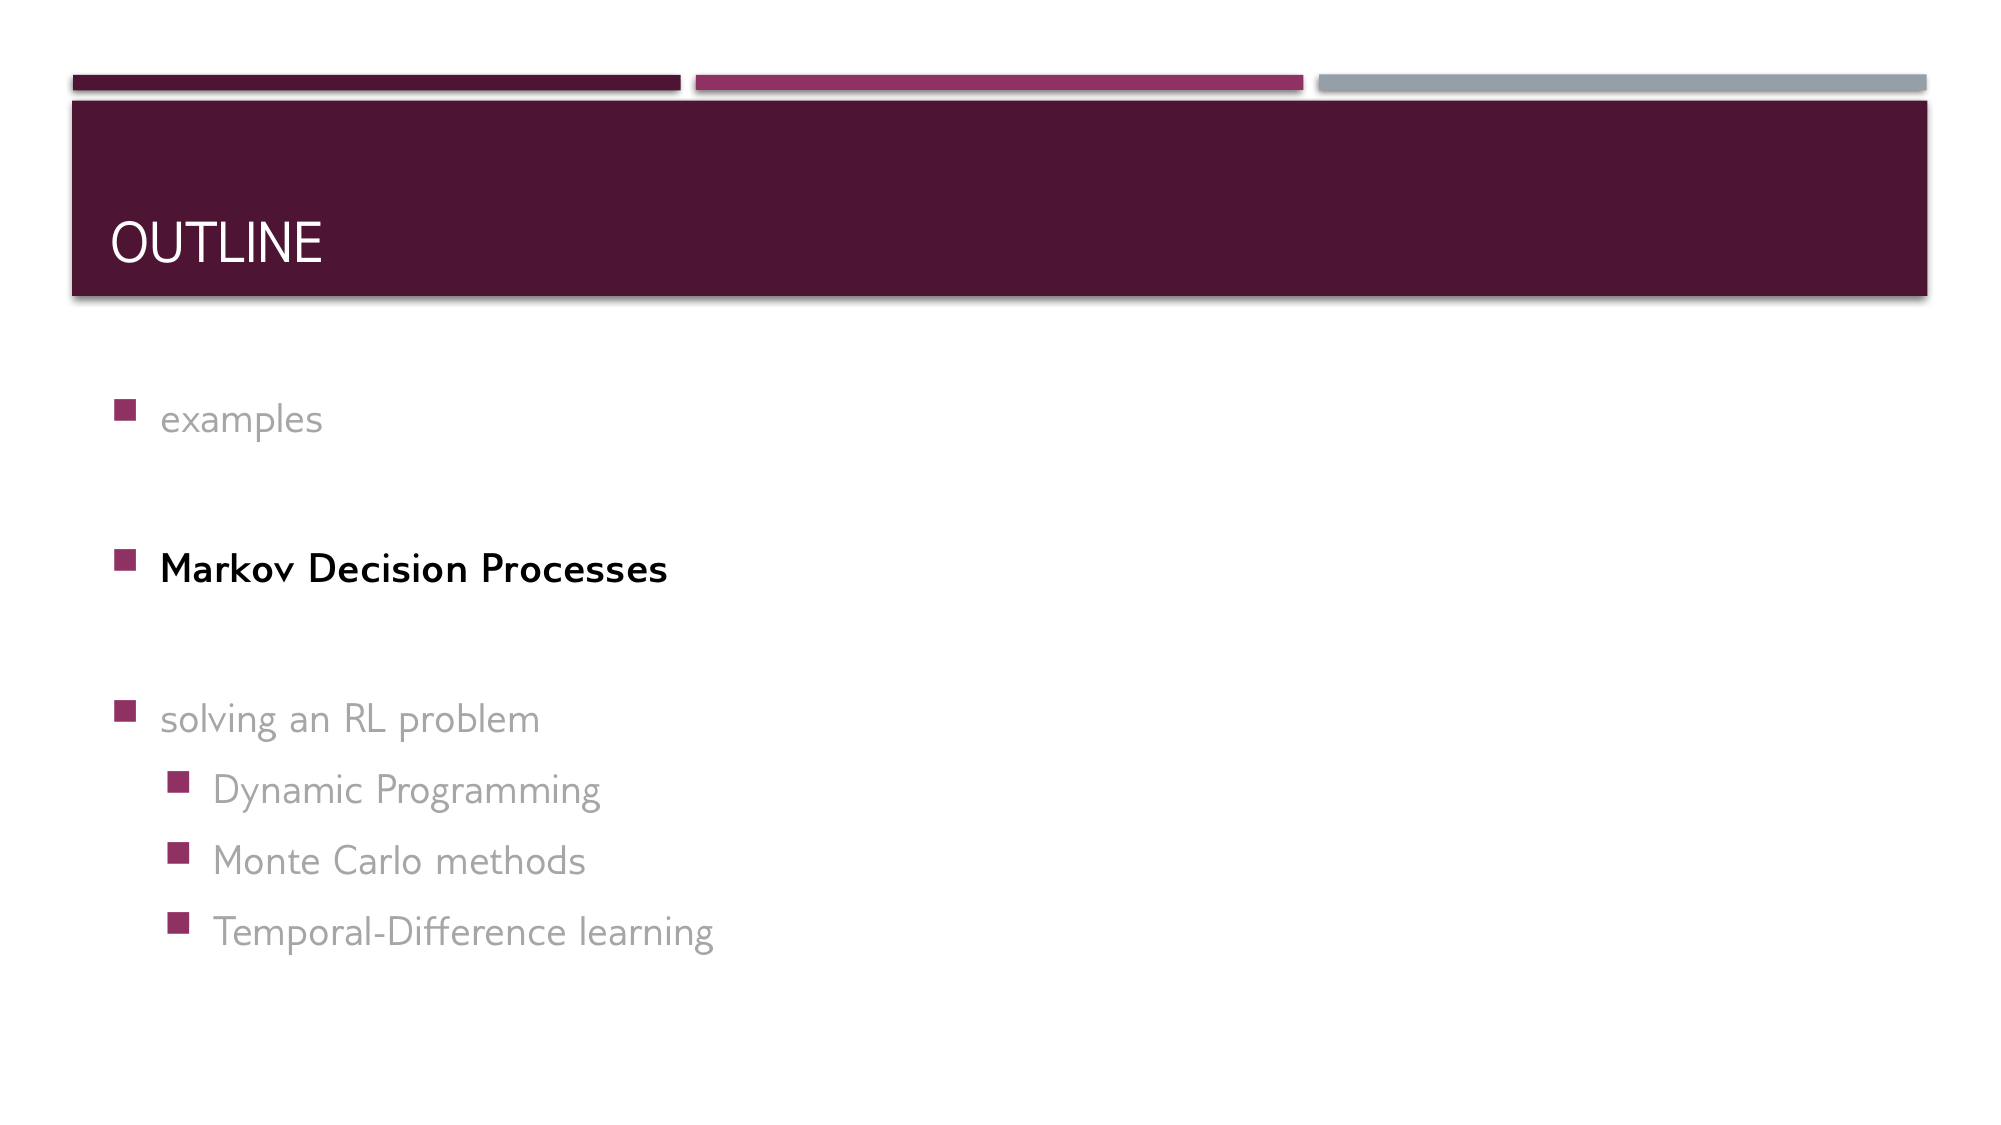

# Outline
examples

Markov Decision Processes

solving an RL problem
Dynamic Programming
Monte Carlo methods
Temporal-Difference learning